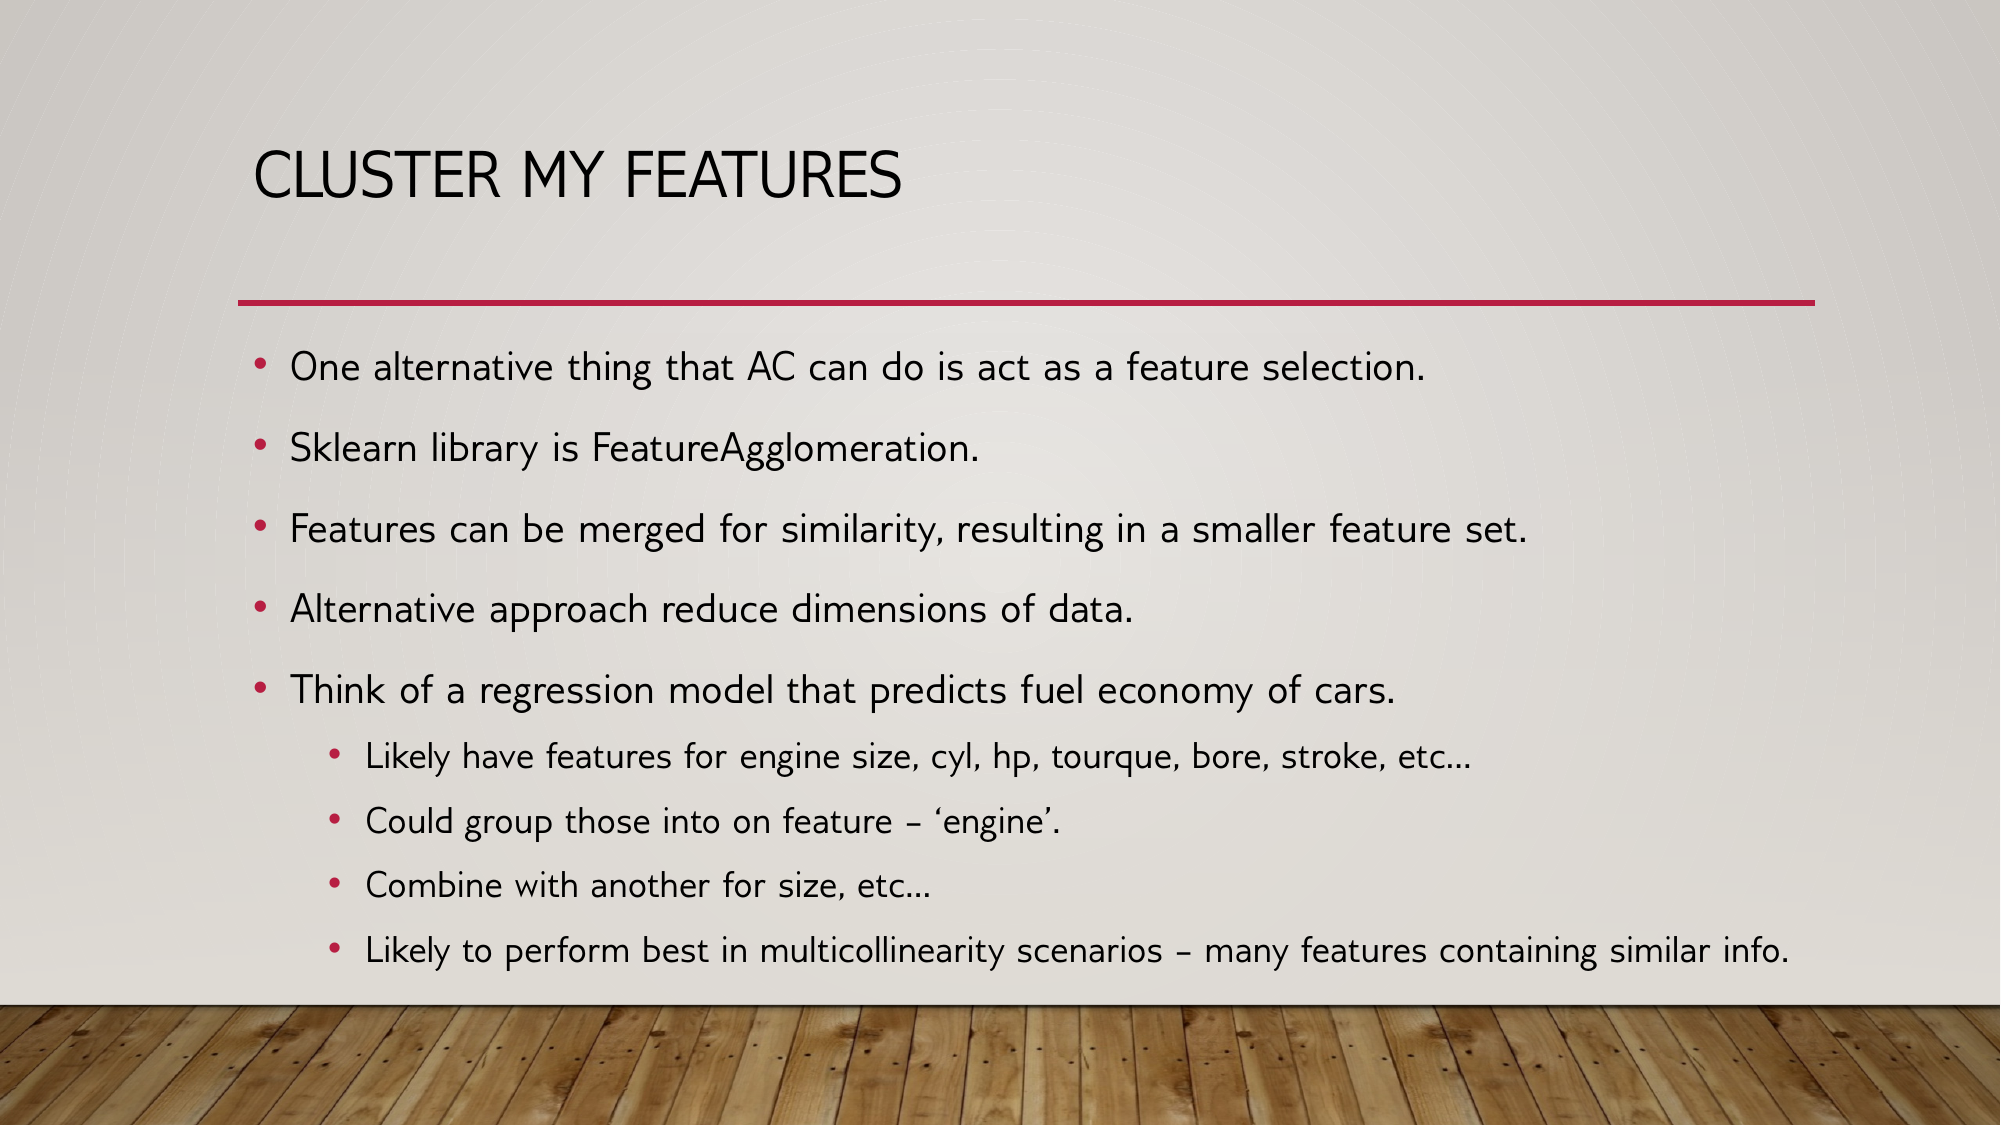

# Cluster my Features
One alternative thing that AC can do is act as a feature selection.
Sklearn library is FeatureAgglomeration.
Features can be merged for similarity, resulting in a smaller feature set.
Alternative approach reduce dimensions of data.
Think of a regression model that predicts fuel economy of cars.
Likely have features for engine size, cyl, hp, tourque, bore, stroke, etc…
Could group those into on feature – ‘engine’.
Combine with another for size, etc…
Likely to perform best in multicollinearity scenarios – many features containing similar info.